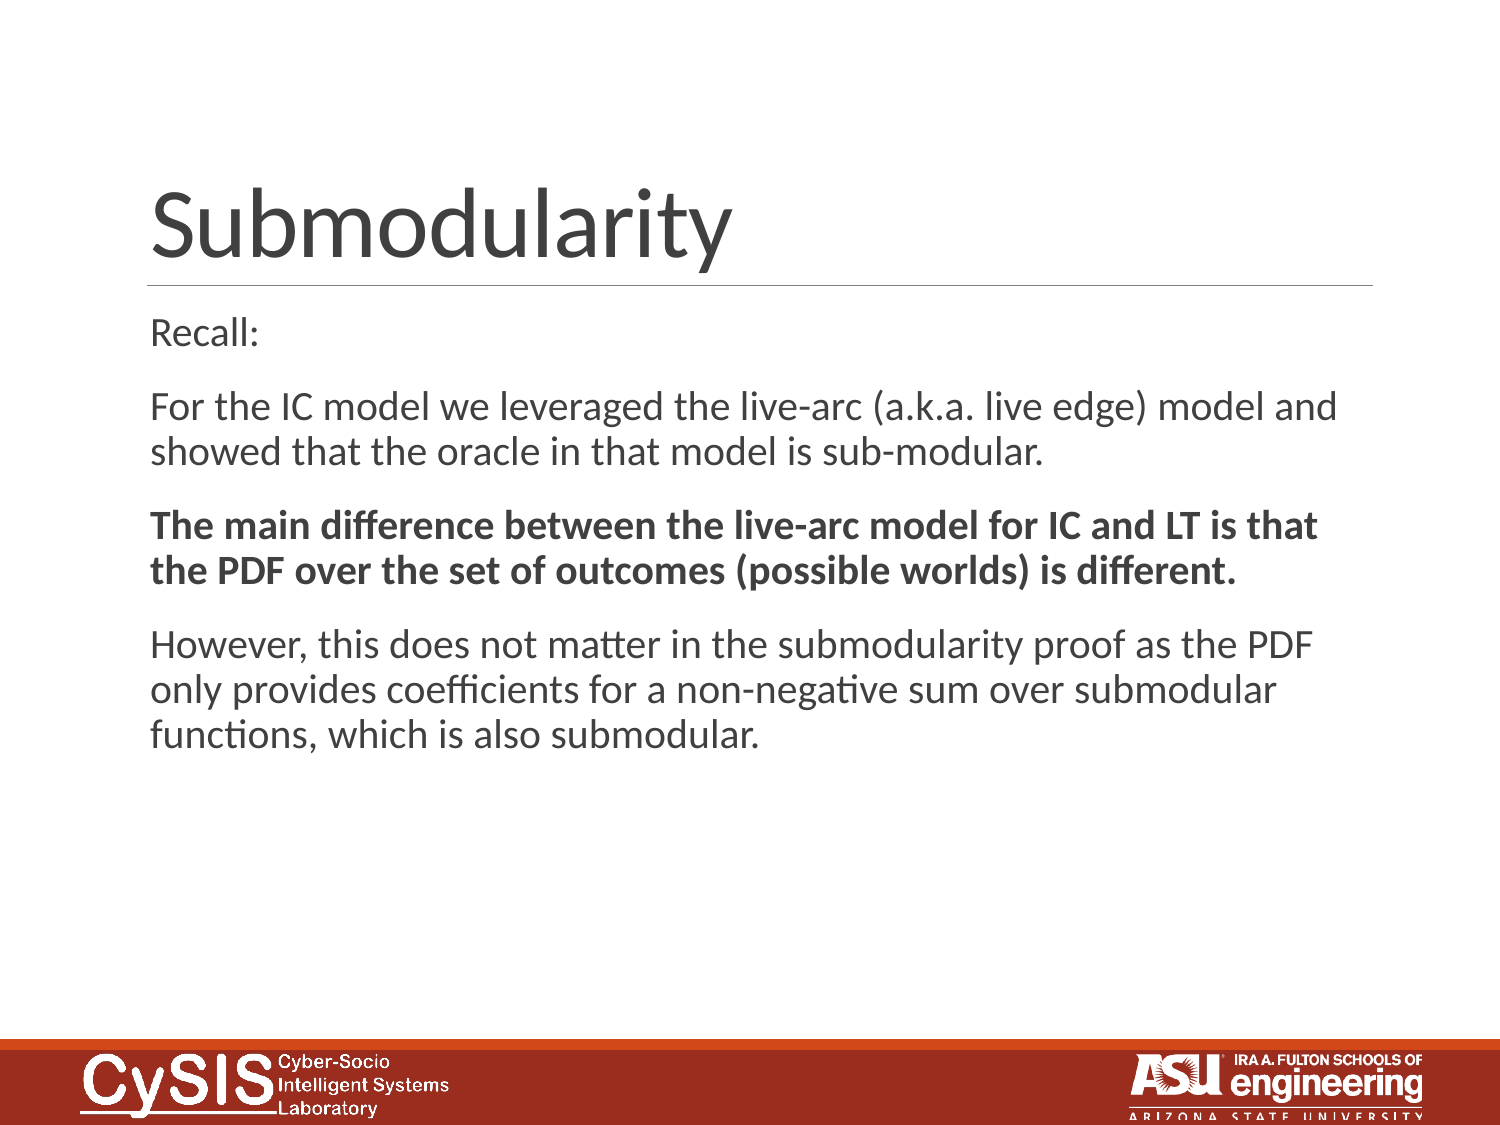

# Submodularity
Recall:
For the IC model we leveraged the live-arc (a.k.a. live edge) model and showed that the oracle in that model is sub-modular.
The main difference between the live-arc model for IC and LT is that the PDF over the set of outcomes (possible worlds) is different.
However, this does not matter in the submodularity proof as the PDF only provides coefficients for a non-negative sum over submodular functions, which is also submodular.